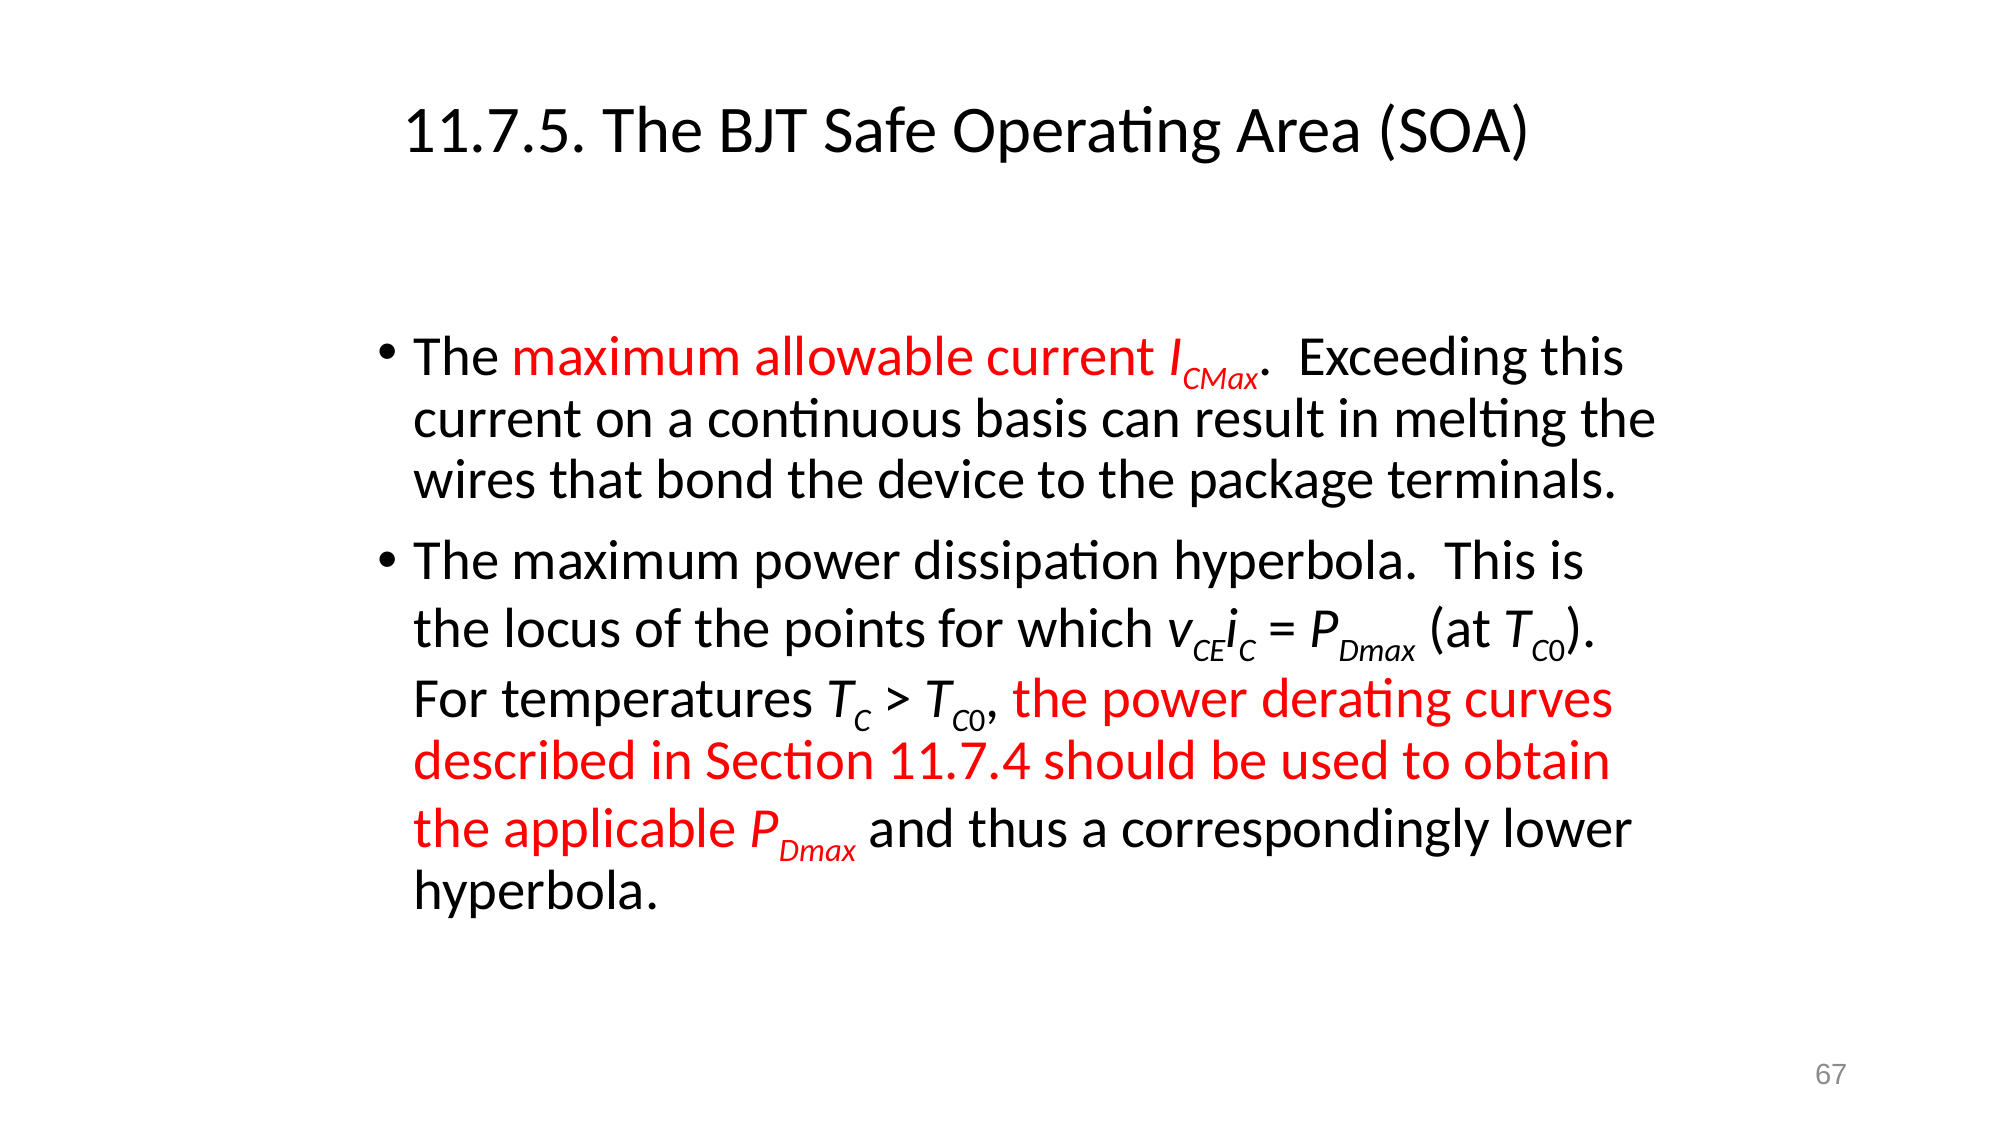

# 11.7.5. The BJT Safe Operating Area (SOA)
The maximum allowable current ICMax.  Exceeding this current on a continuous basis can result in melting the wires that bond the device to the package terminals.
The maximum power dissipation hyperbola.  This is the locus of the points for which vCEiC = PDmax (at TC0).  For temperatures TC > TC0, the power derating curves described in Section 11.7.4 should be used to obtain the applicable PDmax and thus a correspondingly lower hyperbola.
67